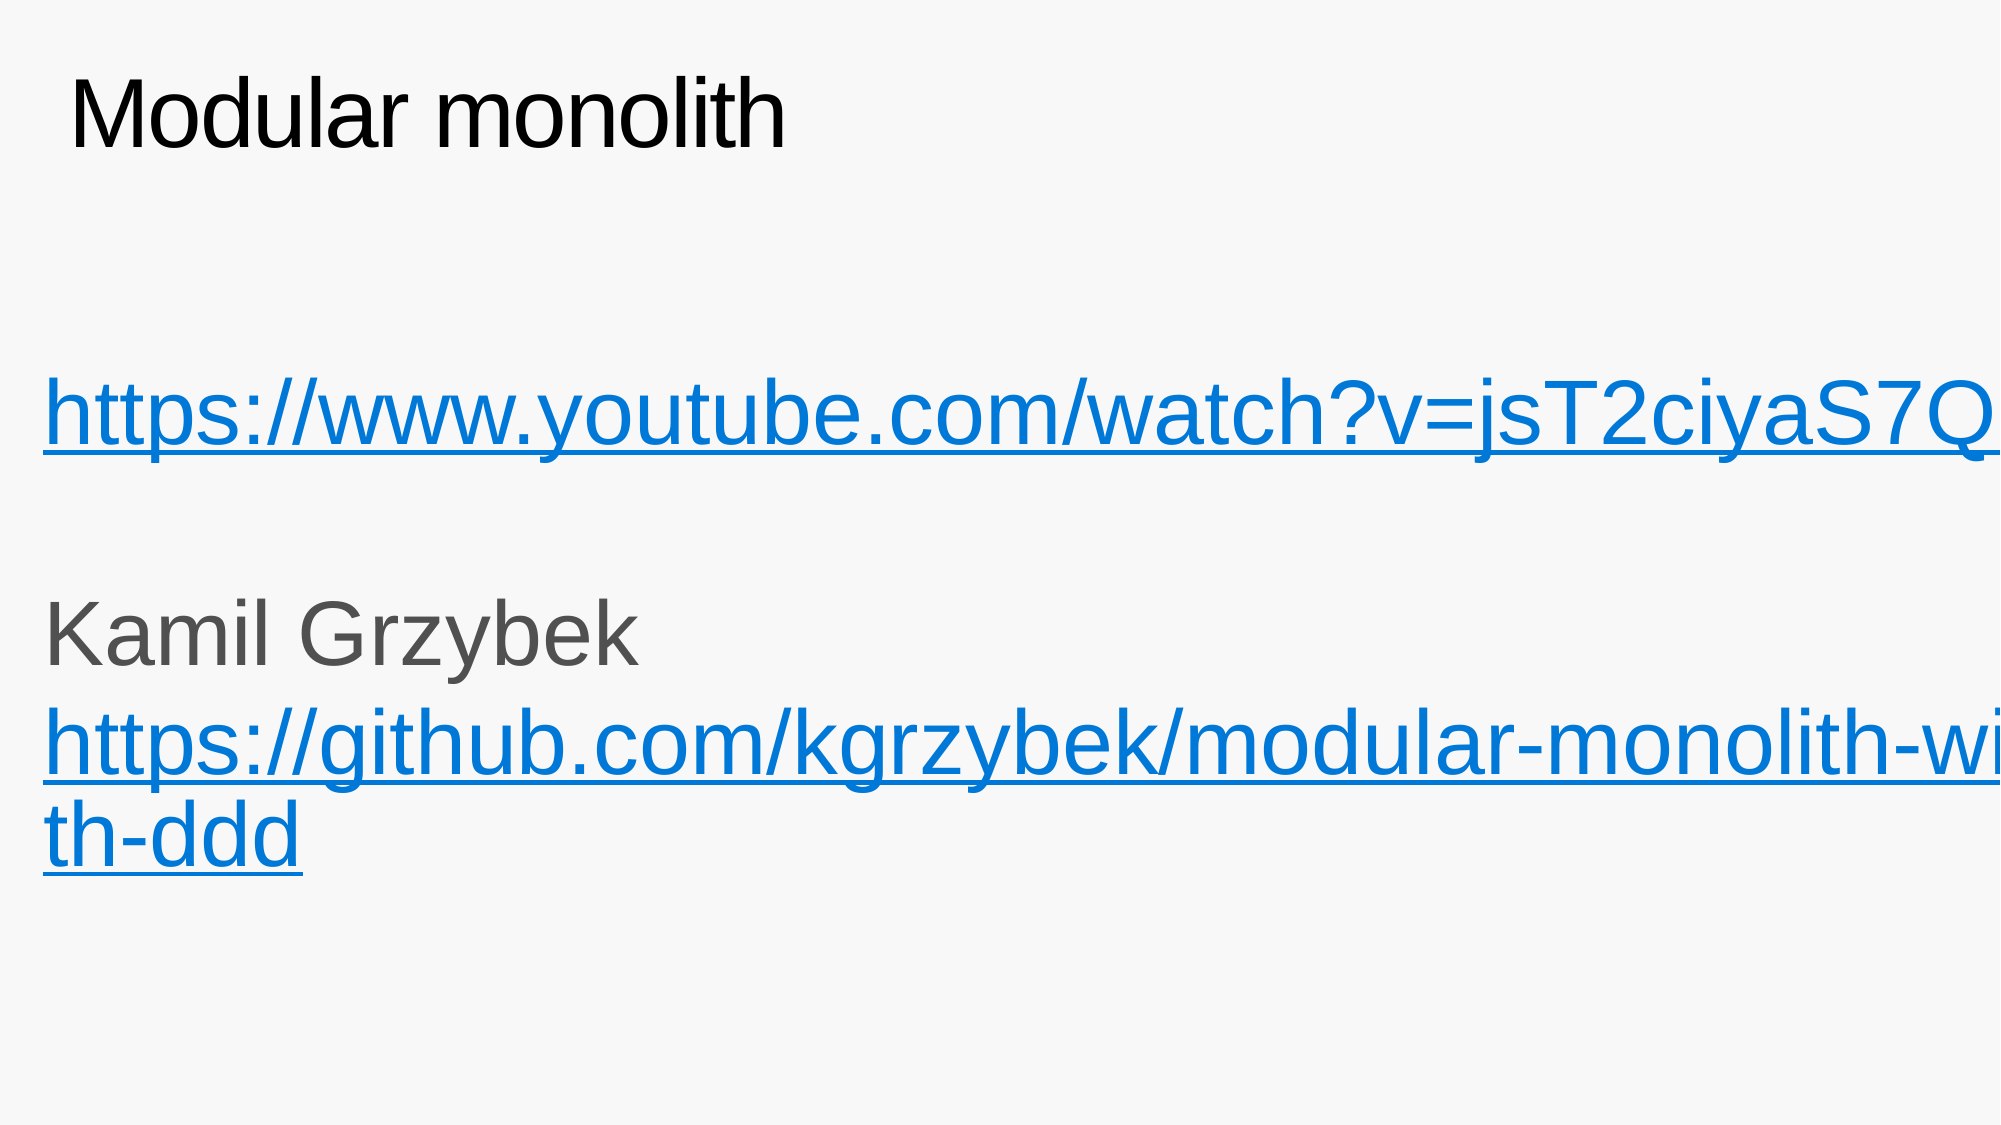

# Modular monolith
https://www.youtube.com/watch?v=jsT2ciyaS7Q

Kamil Grzybek
https://github.com/kgrzybek/modular-monolith-with-ddd